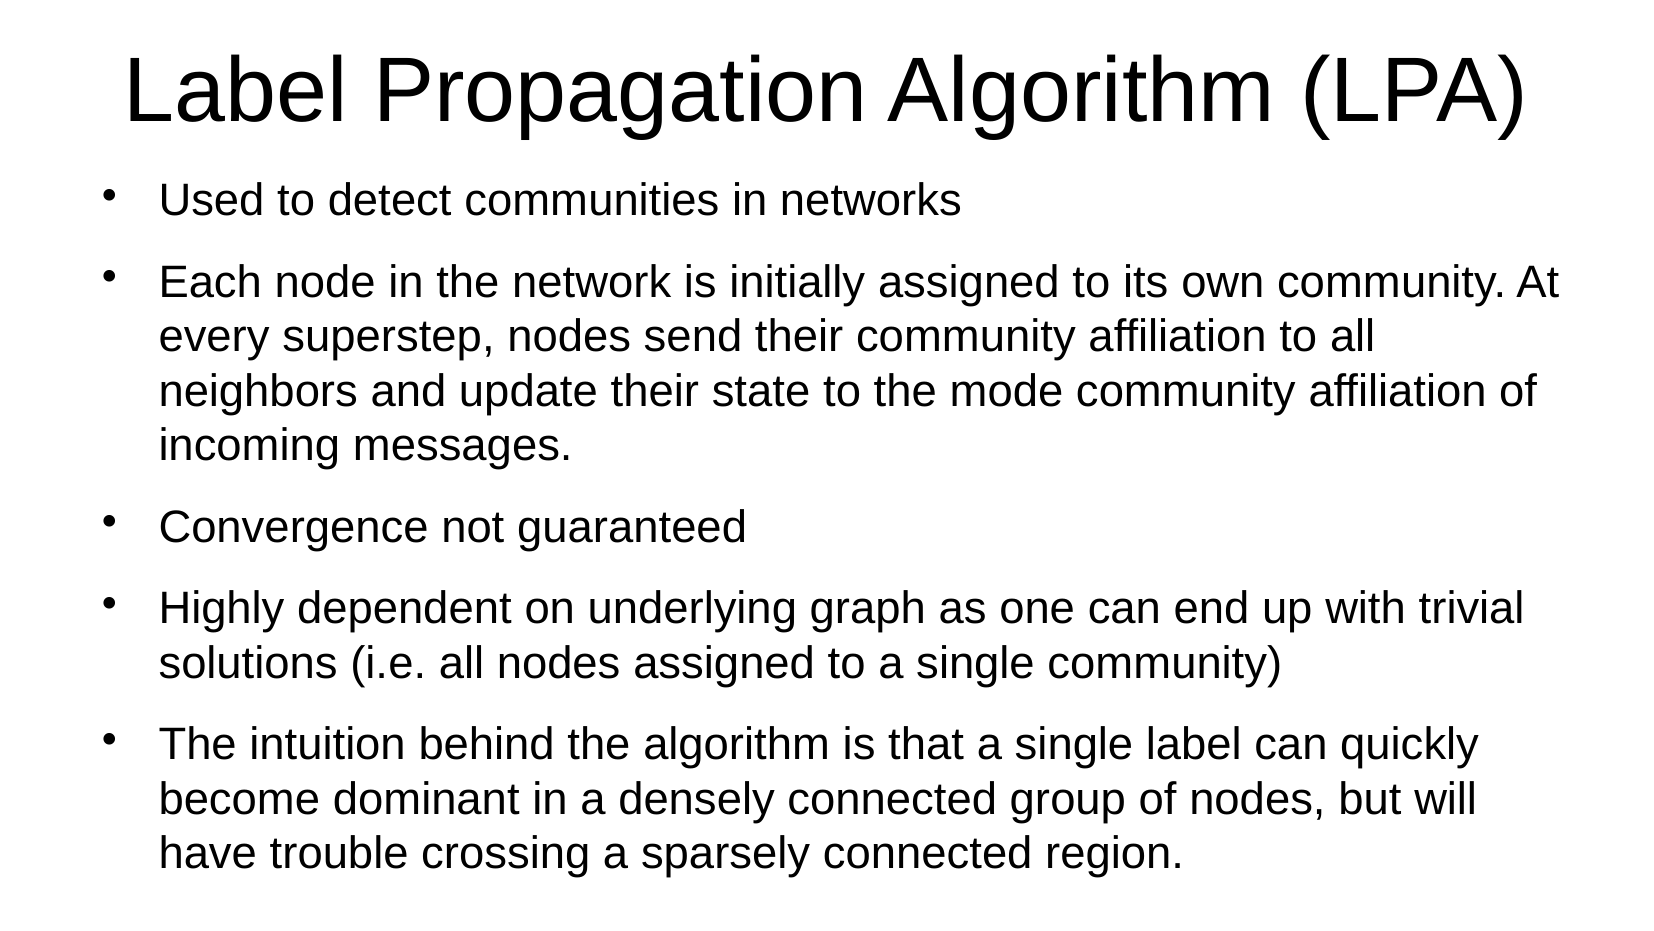

Label Propagation Algorithm (LPA)
Used to detect communities in networks
Each node in the network is initially assigned to its own community. At every superstep, nodes send their community affiliation to all neighbors and update their state to the mode community affiliation of incoming messages.
Convergence not guaranteed
Highly dependent on underlying graph as one can end up with trivial solutions (i.e. all nodes assigned to a single community)
The intuition behind the algorithm is that a single label can quickly become dominant in a densely connected group of nodes, but will have trouble crossing a sparsely connected region.